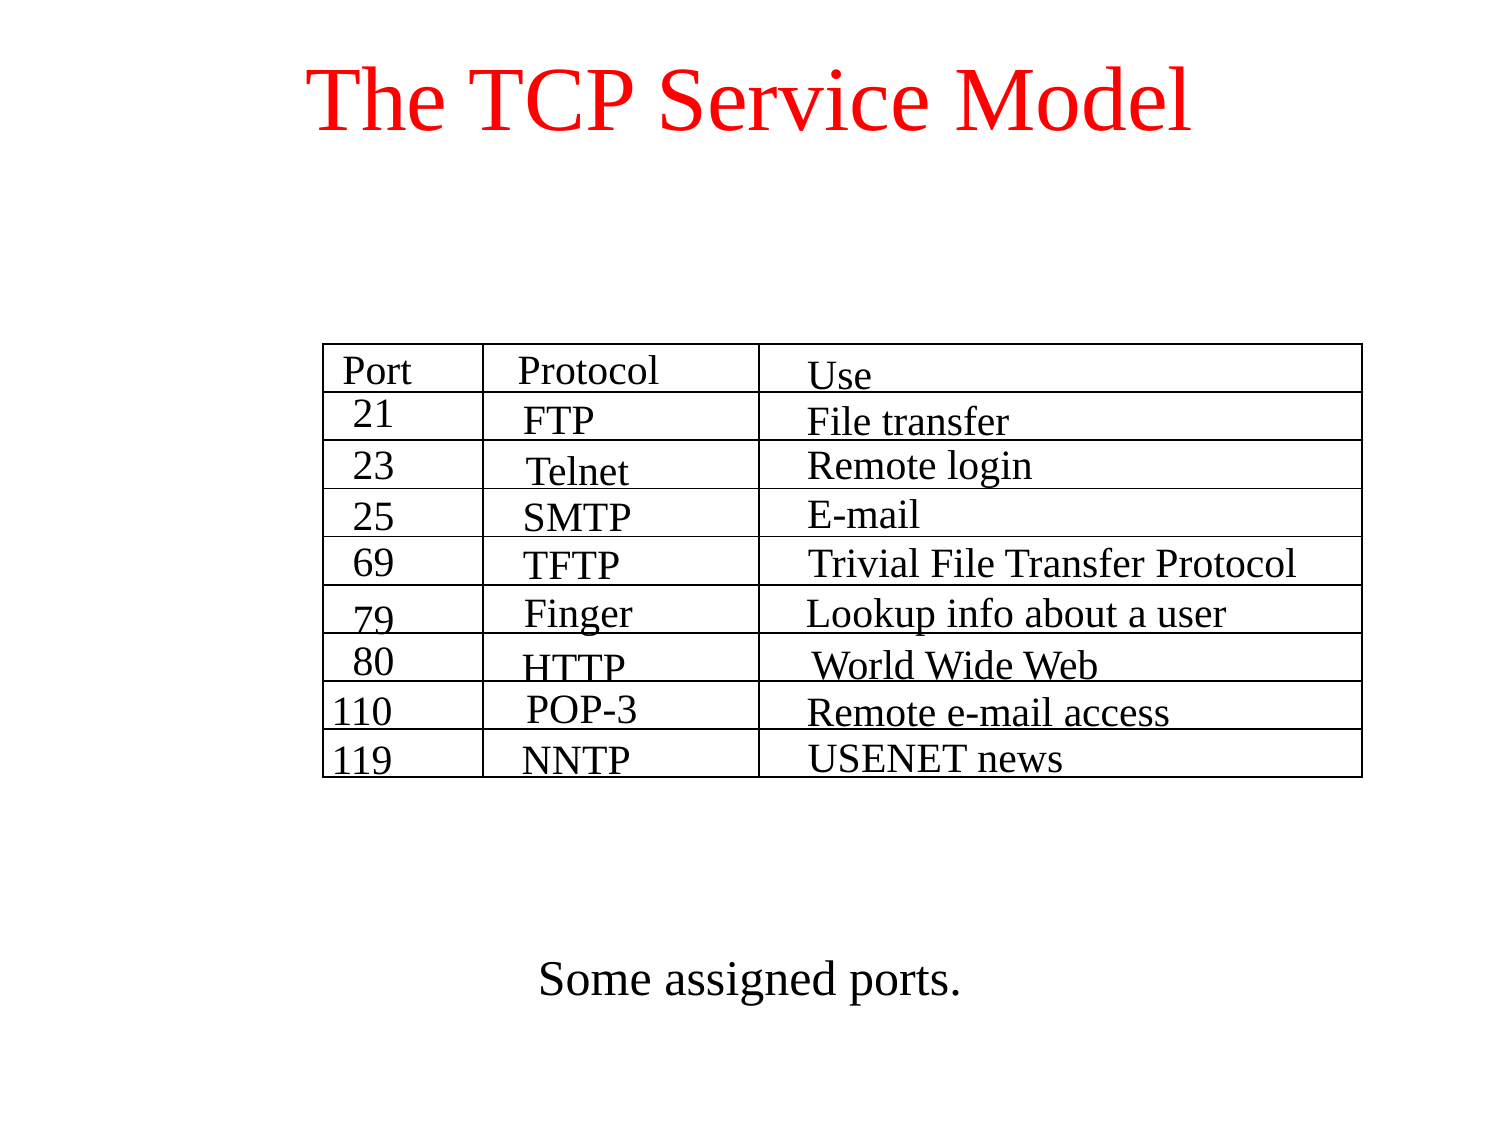

# The TCP Service Model
Port
Protocol
Use

21
FTP
File transfer
23
Remote login
Telnet
E-mail
25
SMTP
69
Trivial File Transfer Protocol
TFTP
Finger
Lookup info about a user
79
80
World Wide Web
HTTP
POP-3
110
Remote e-mail access
USENET news
119
NNTP
Some assigned ports.